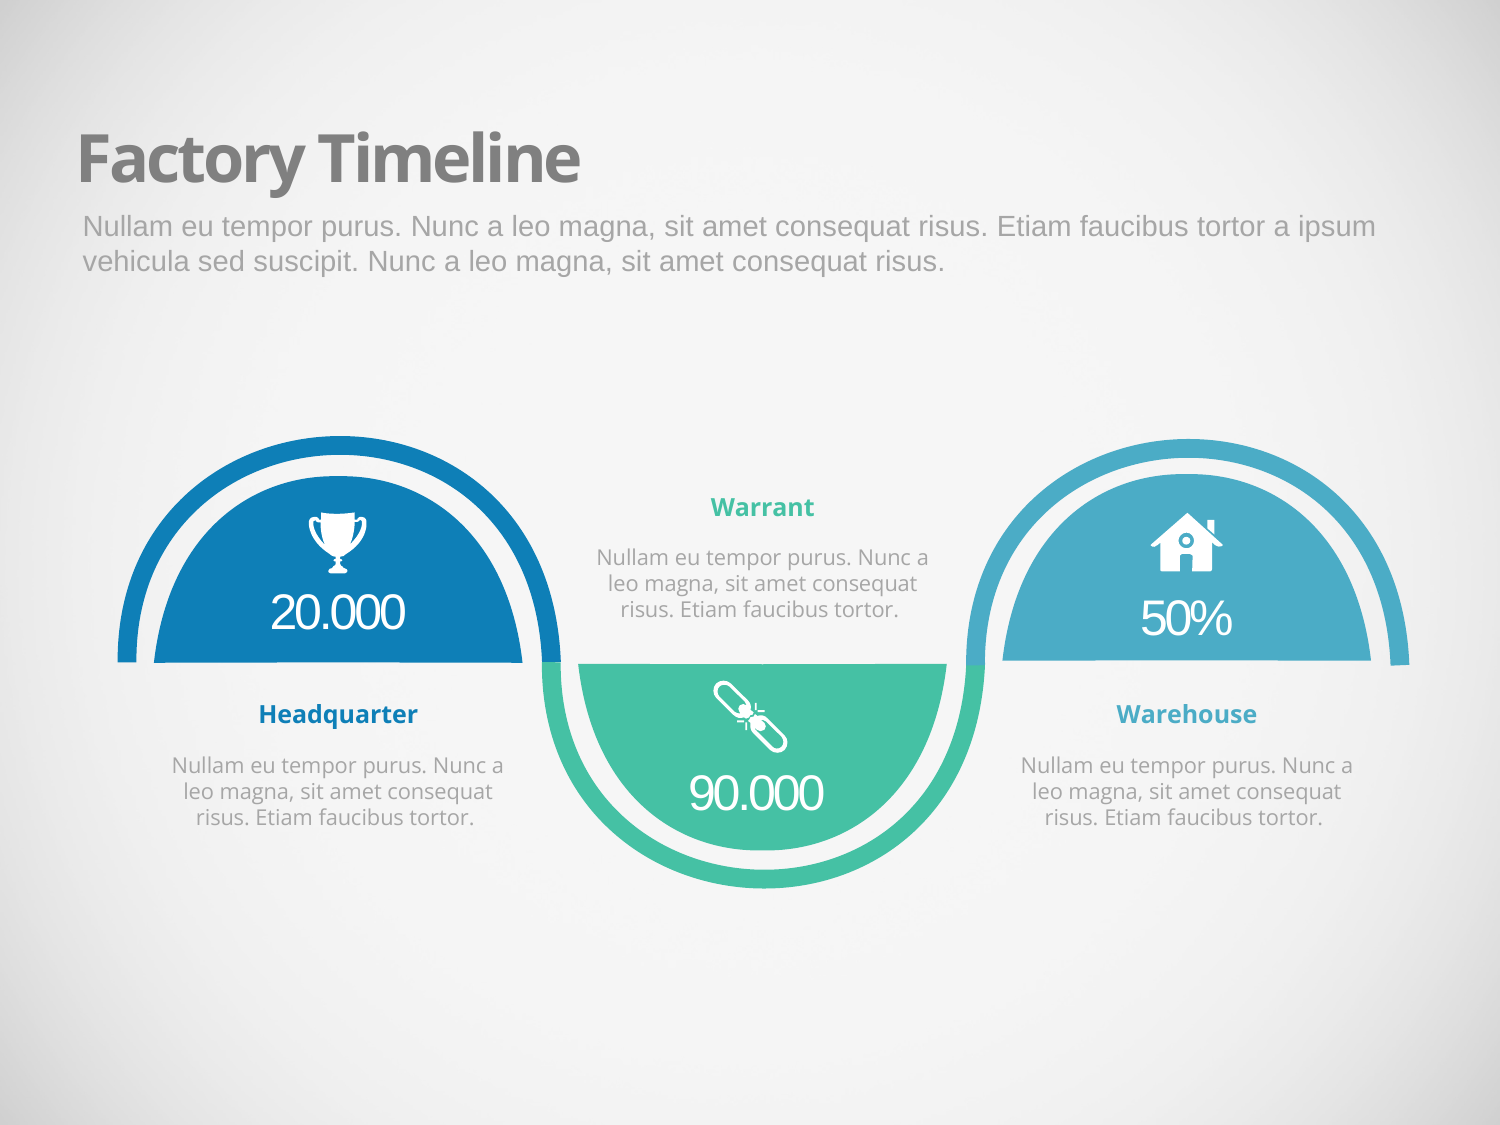

Factory Timeline
Nullam eu tempor purus. Nunc a leo magna, sit amet consequat risus. Etiam faucibus tortor a ipsum vehicula sed suscipit. Nunc a leo magna, sit amet consequat risus.

Warrant

Nullam eu tempor purus. Nunc a leo magna, sit amet consequat risus. Etiam faucibus tortor.

20.000
50%

Headquarter

Nullam eu tempor purus. Nunc a leo magna, sit amet consequat risus. Etiam faucibus tortor.
Warehouse

Nullam eu tempor purus. Nunc a leo magna, sit amet consequat risus. Etiam faucibus tortor.
90.000